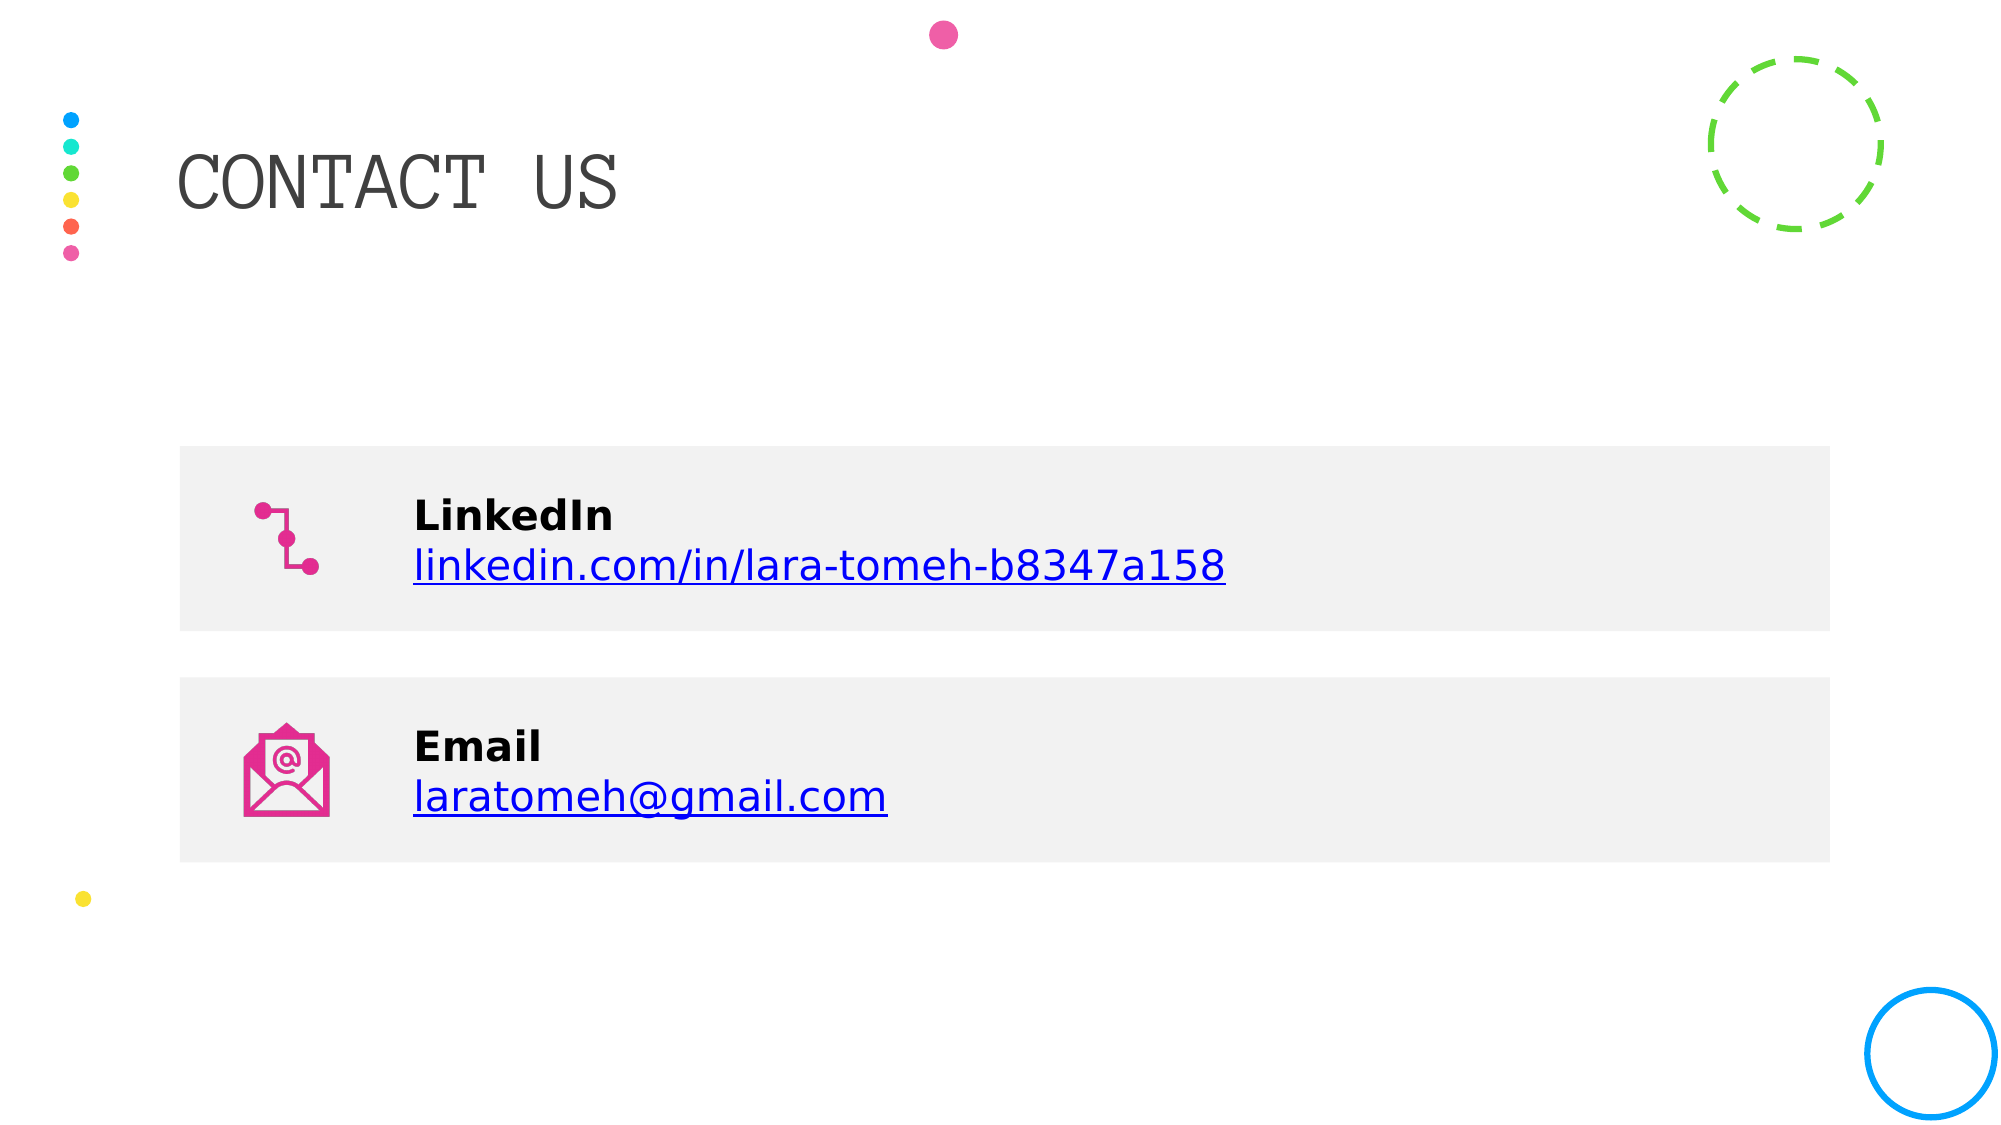

# Contact us
LinkedIn
linkedin.com/in/lara-tomeh-b8347a158
Email
laratomeh@gmail.com